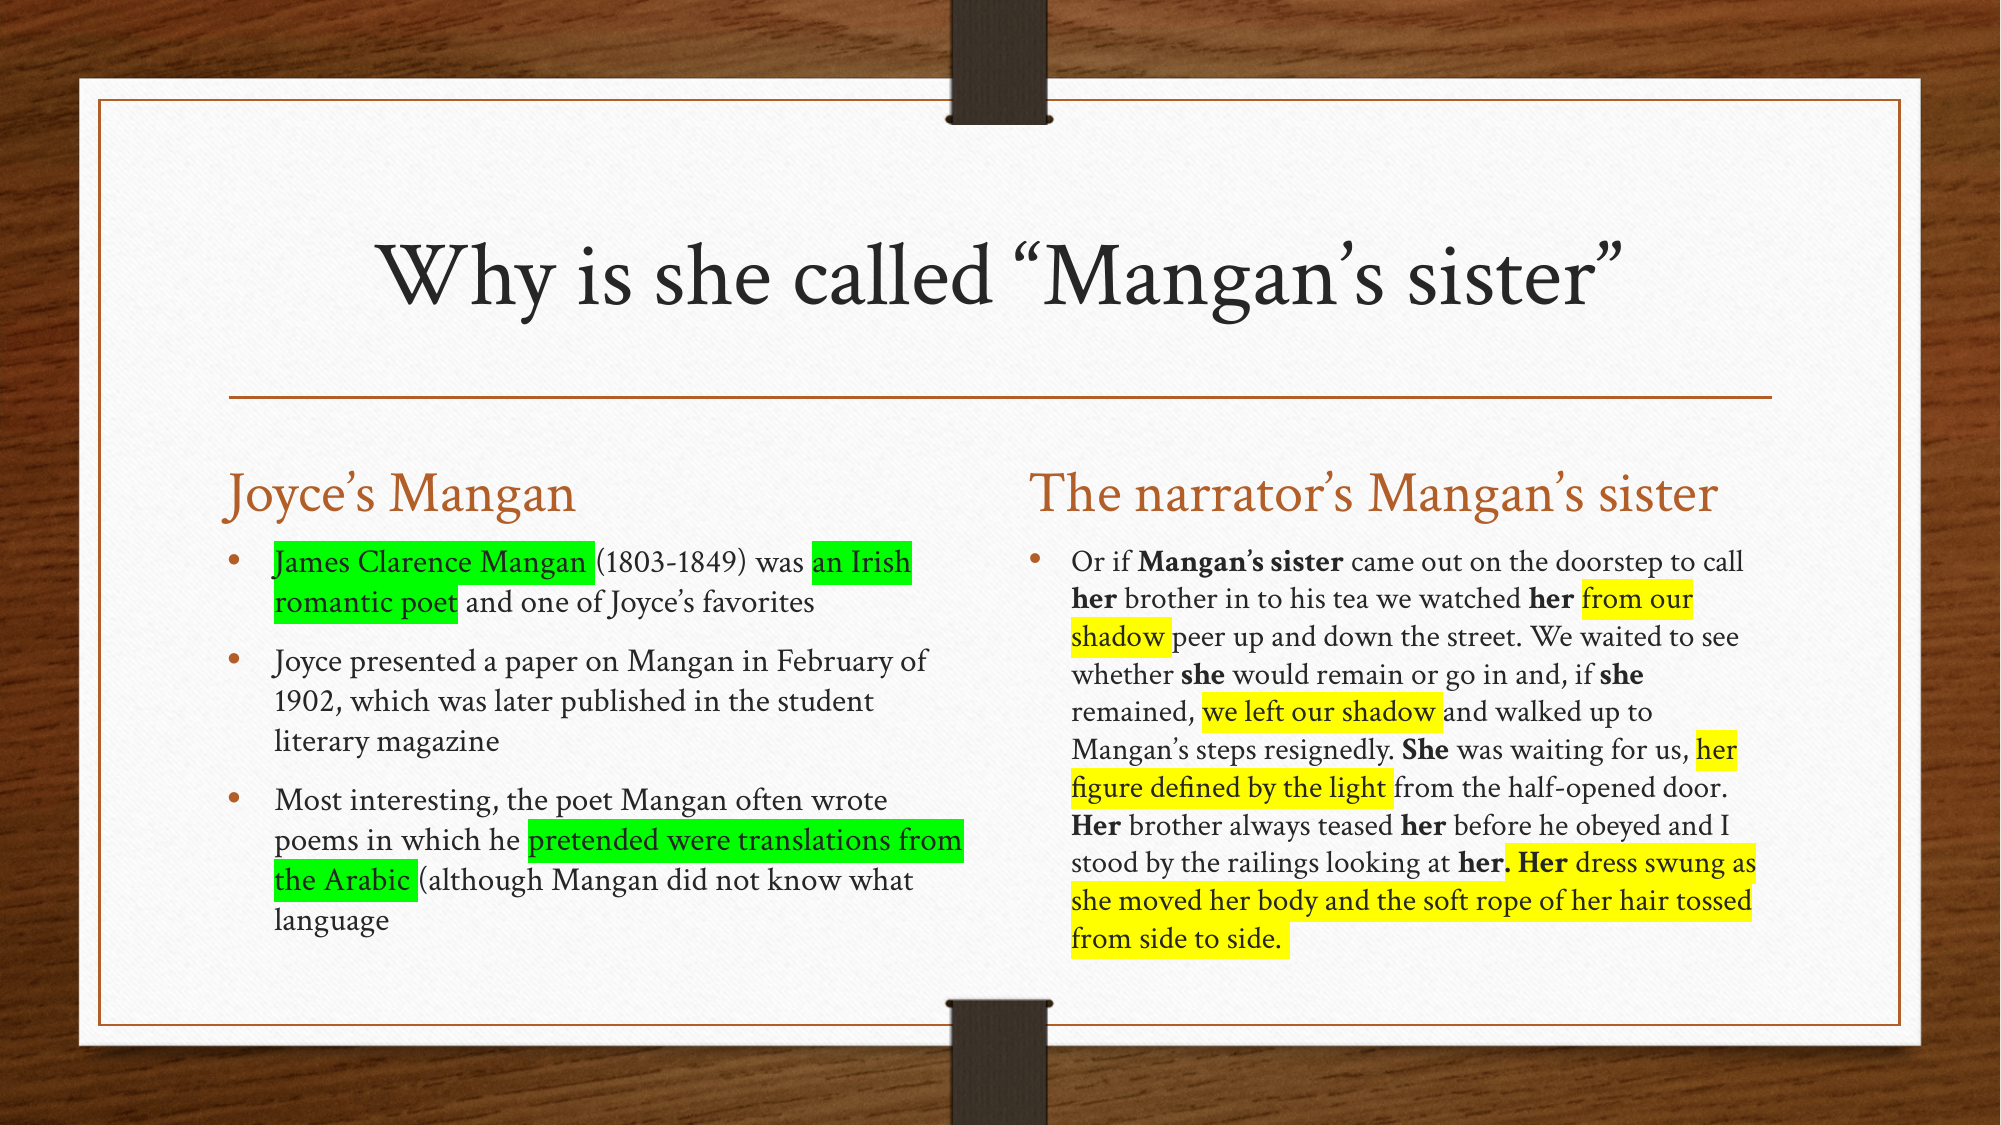

# Why is she called “Mangan’s sister”
Joyce’s Mangan
The narrator’s Mangan’s sister
James Clarence Mangan (1803-1849) was an Irish romantic poet and one of Joyce’s favorites
Joyce presented a paper on Mangan in February of 1902, which was later published in the student literary magazine
Most interesting, the poet Mangan often wrote poems in which he pretended were translations from the Arabic (although Mangan did not know what language

Or if Mangan’s sister came out on the doorstep to call her brother in to his tea we watched her from our shadow peer up and down the street. We waited to see whether she would remain or go in and, if she remained, we left our shadow and walked up to Mangan’s steps resignedly. She was waiting for us, her figure defined by the light from the half-opened door. Her brother always teased her before he obeyed and I stood by the railings looking at her. Her dress swung as she moved her body and the soft rope of her hair tossed from side to side.